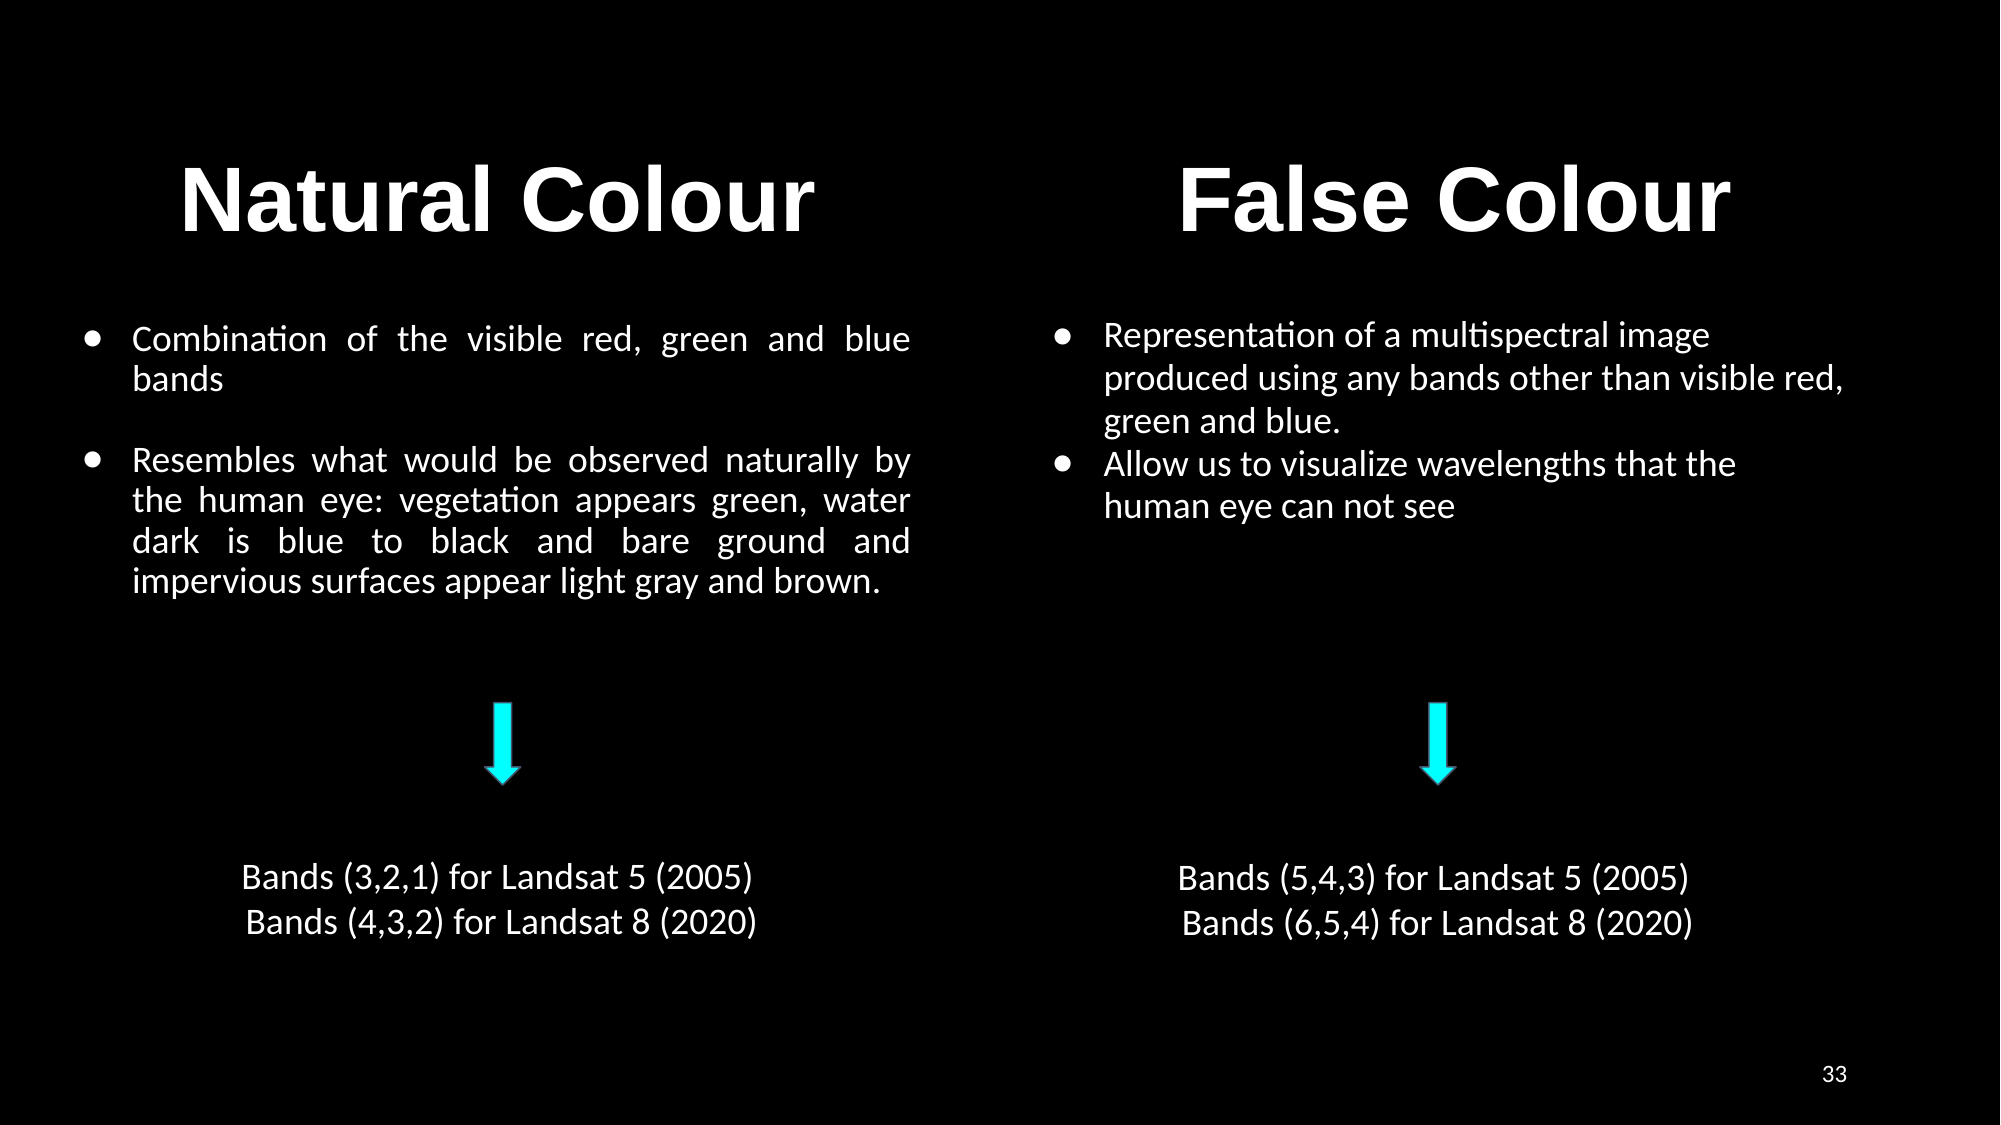

False Colour
# Natural Colour
Representation of a multispectral image produced using any bands other than visible red, green and blue.
Allow us to visualize wavelengths that the human eye can not see
Combination of the visible red, green and blue bands

Resembles what would be observed naturally by the human eye: vegetation appears green, water dark is blue to black and bare ground and impervious surfaces appear light gray and brown.

Bands (3,2,1) for Landsat 5 (2005)
Bands (4,3,2) for Landsat 8 (2020)
Bands (5,4,3) for Landsat 5 (2005)
Bands (6,5,4) for Landsat 8 (2020)

33